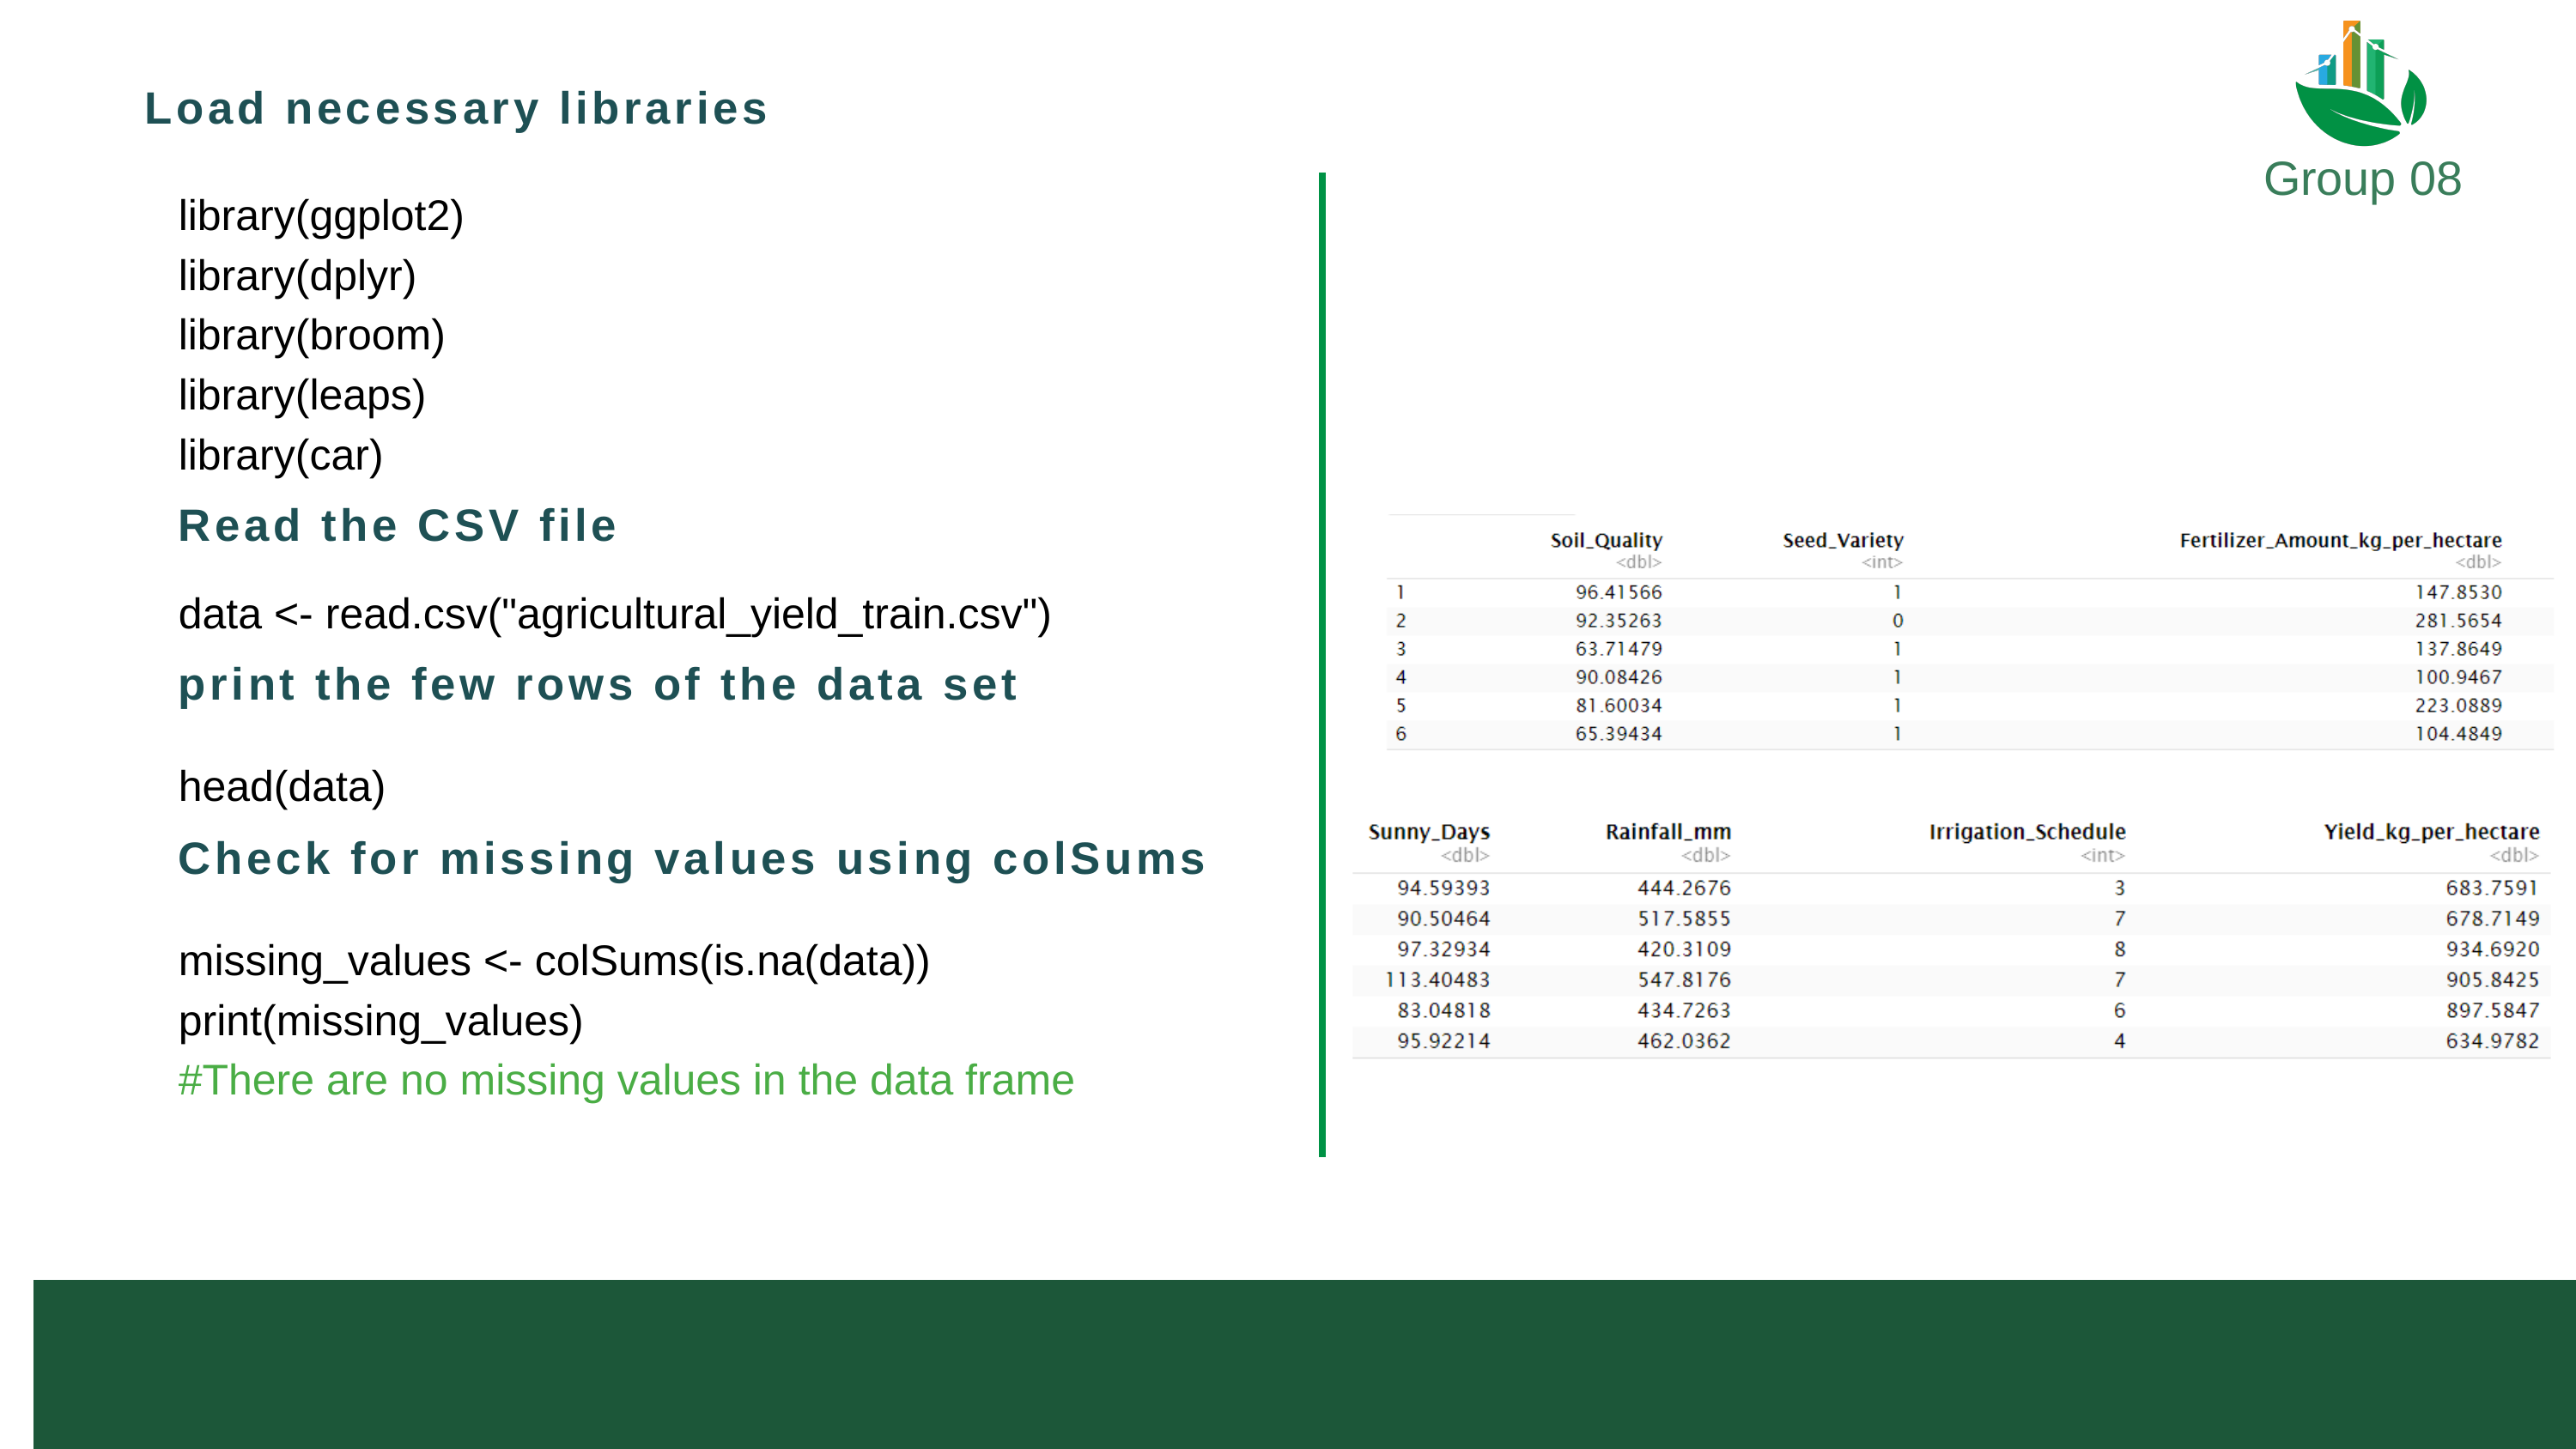

Load necessary libraries
Group 08

library(ggplot2)
library(dplyr)
library(broom)
library(leaps)
library(car)
Read the CSV file

data <- read.csv("agricultural_yield_train.csv")

print the few rows of the data set
head(data)

Check for missing values using colSums
missing_values <- colSums(is.na(data))
print(missing_values)
#There are no missing values in the data frame